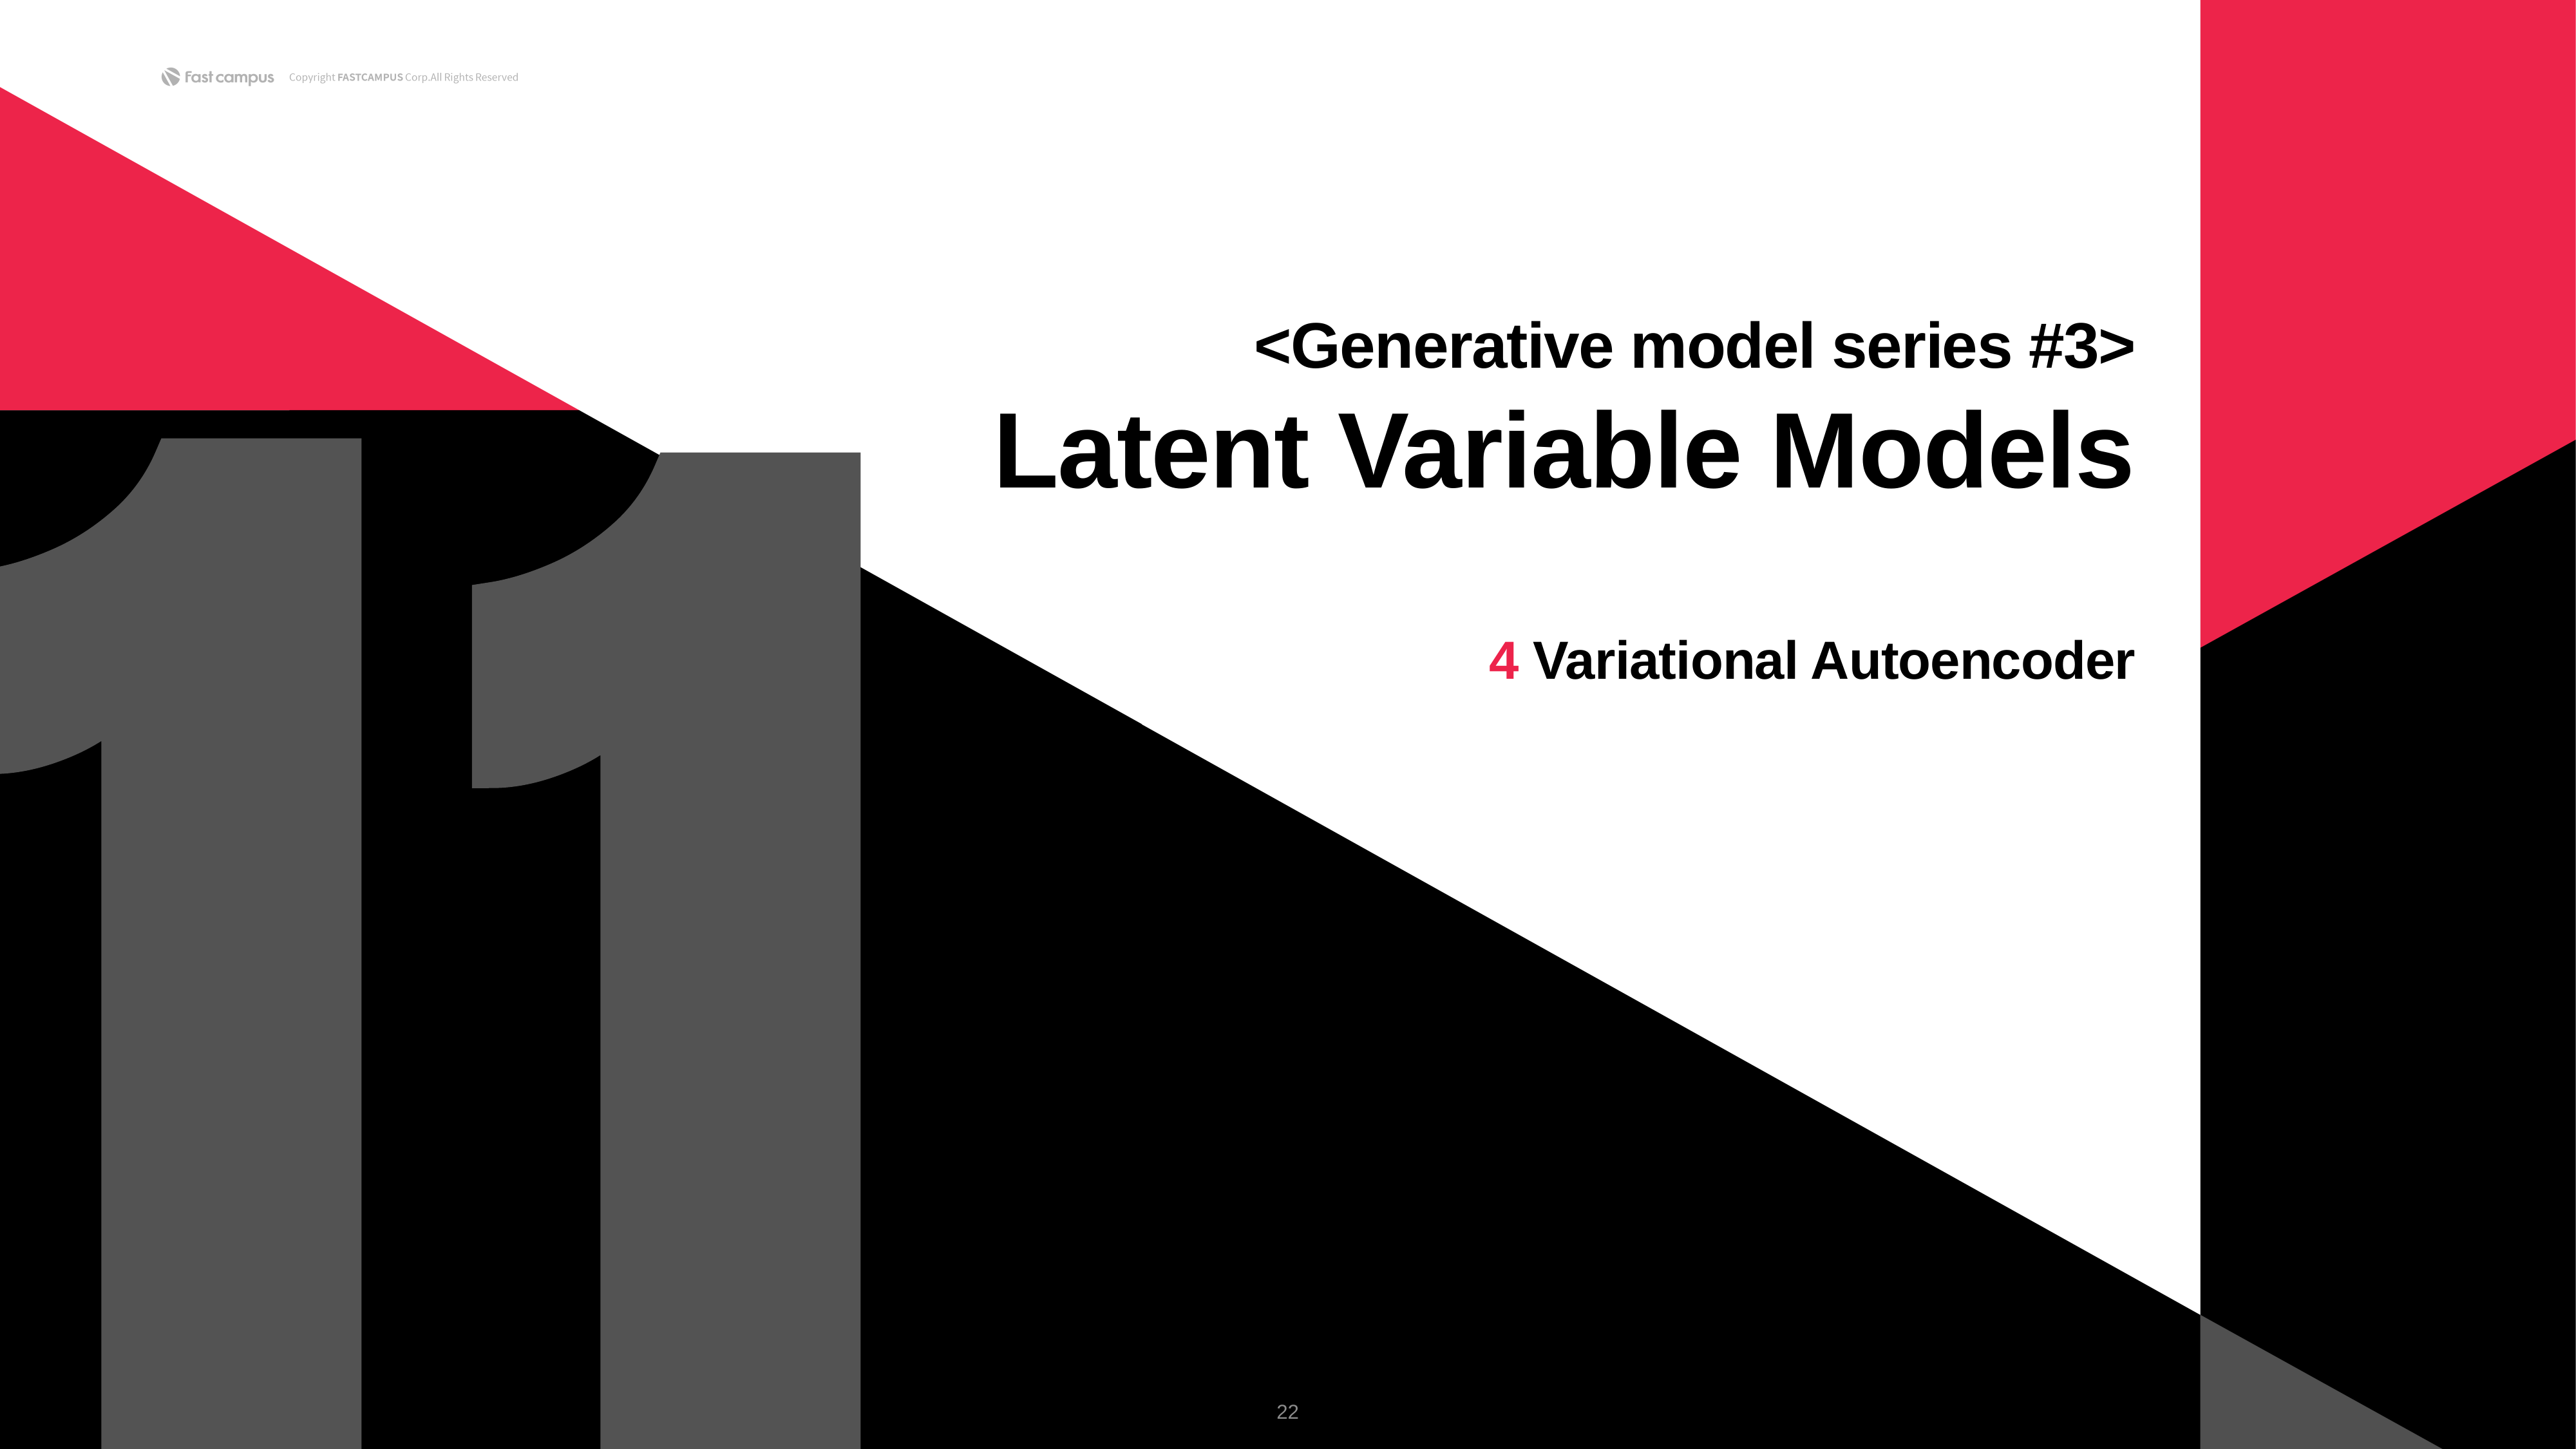

1
1
<Generative model series #3>
Latent Variable Models

4 Variational Autoencoder

22